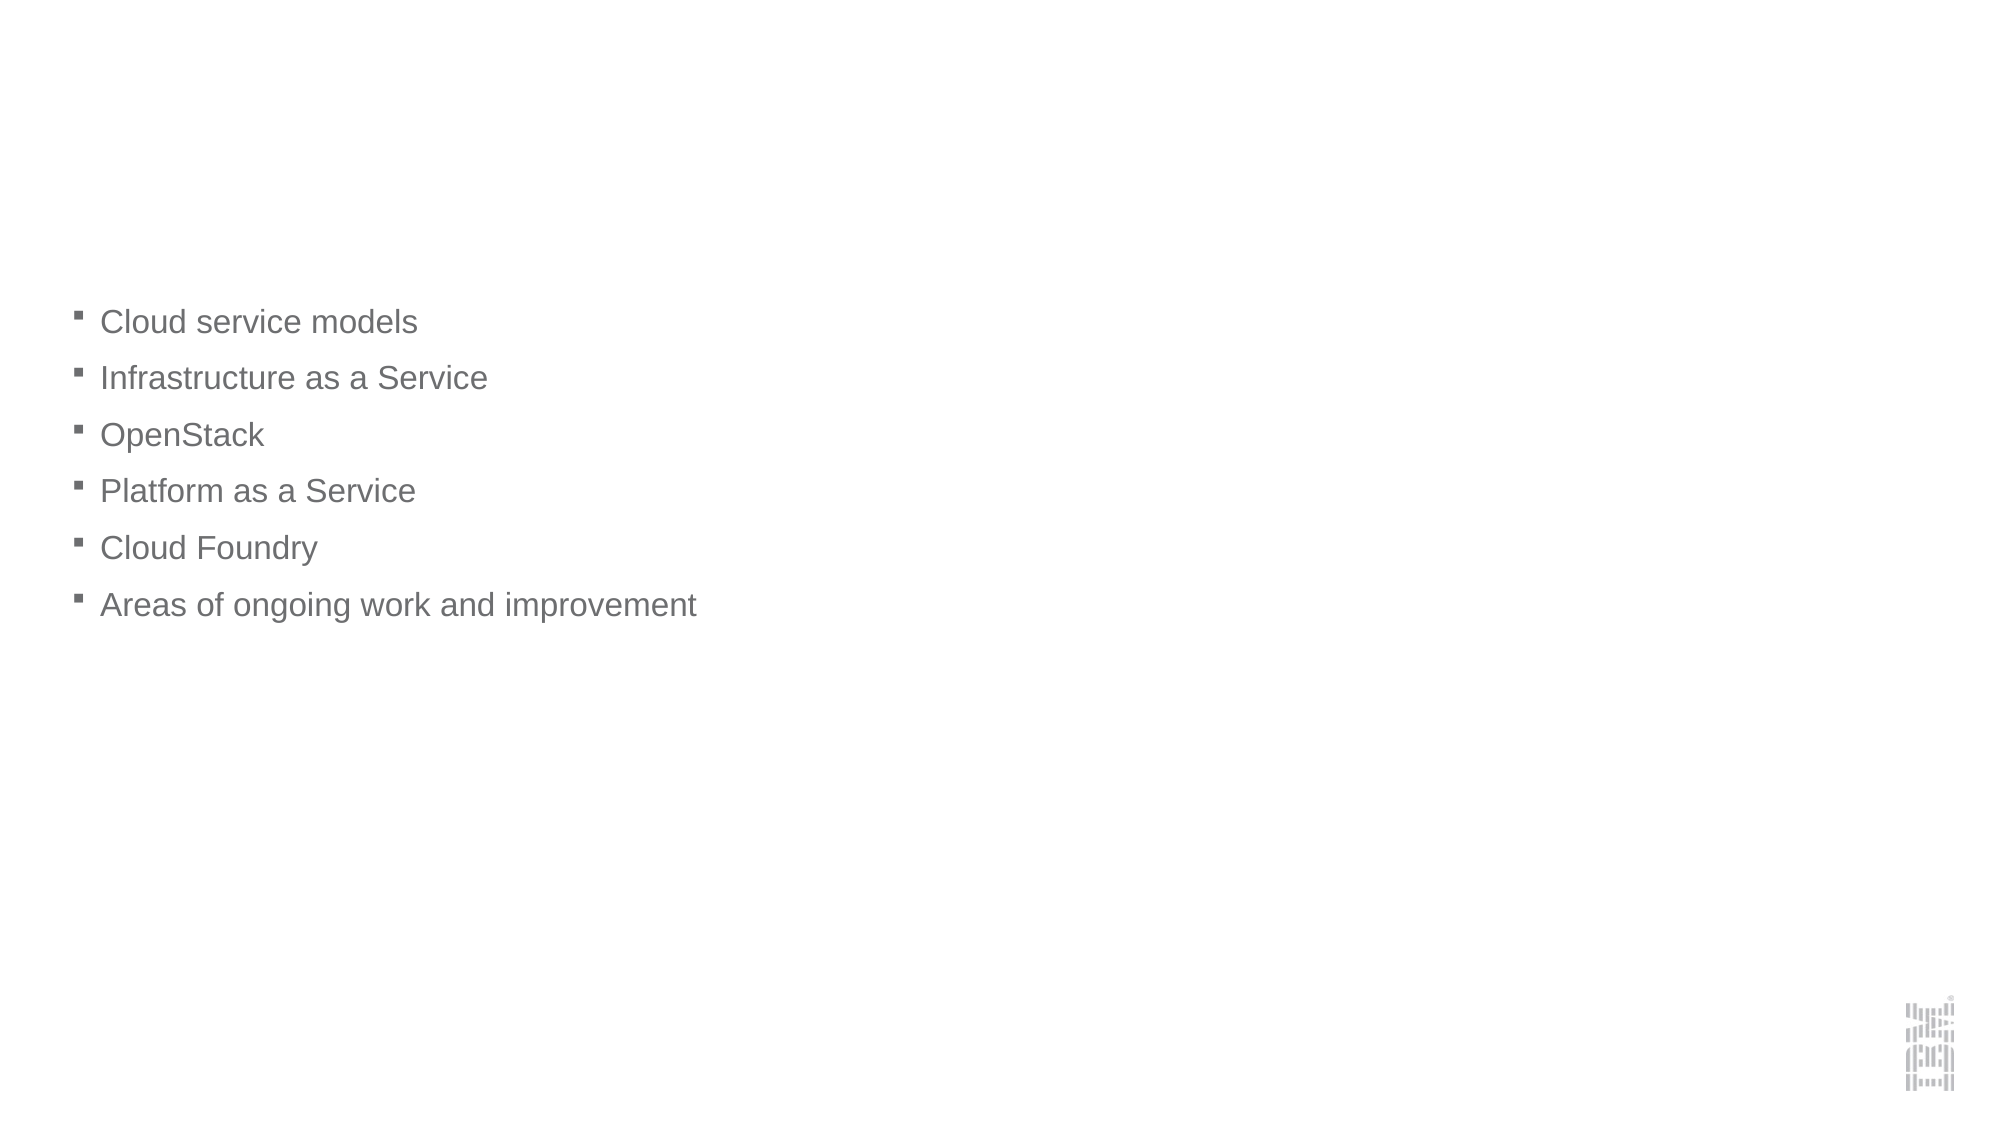

#
Cloud service models
Infrastructure as a Service
OpenStack
Platform as a Service
Cloud Foundry
Areas of ongoing work and improvement